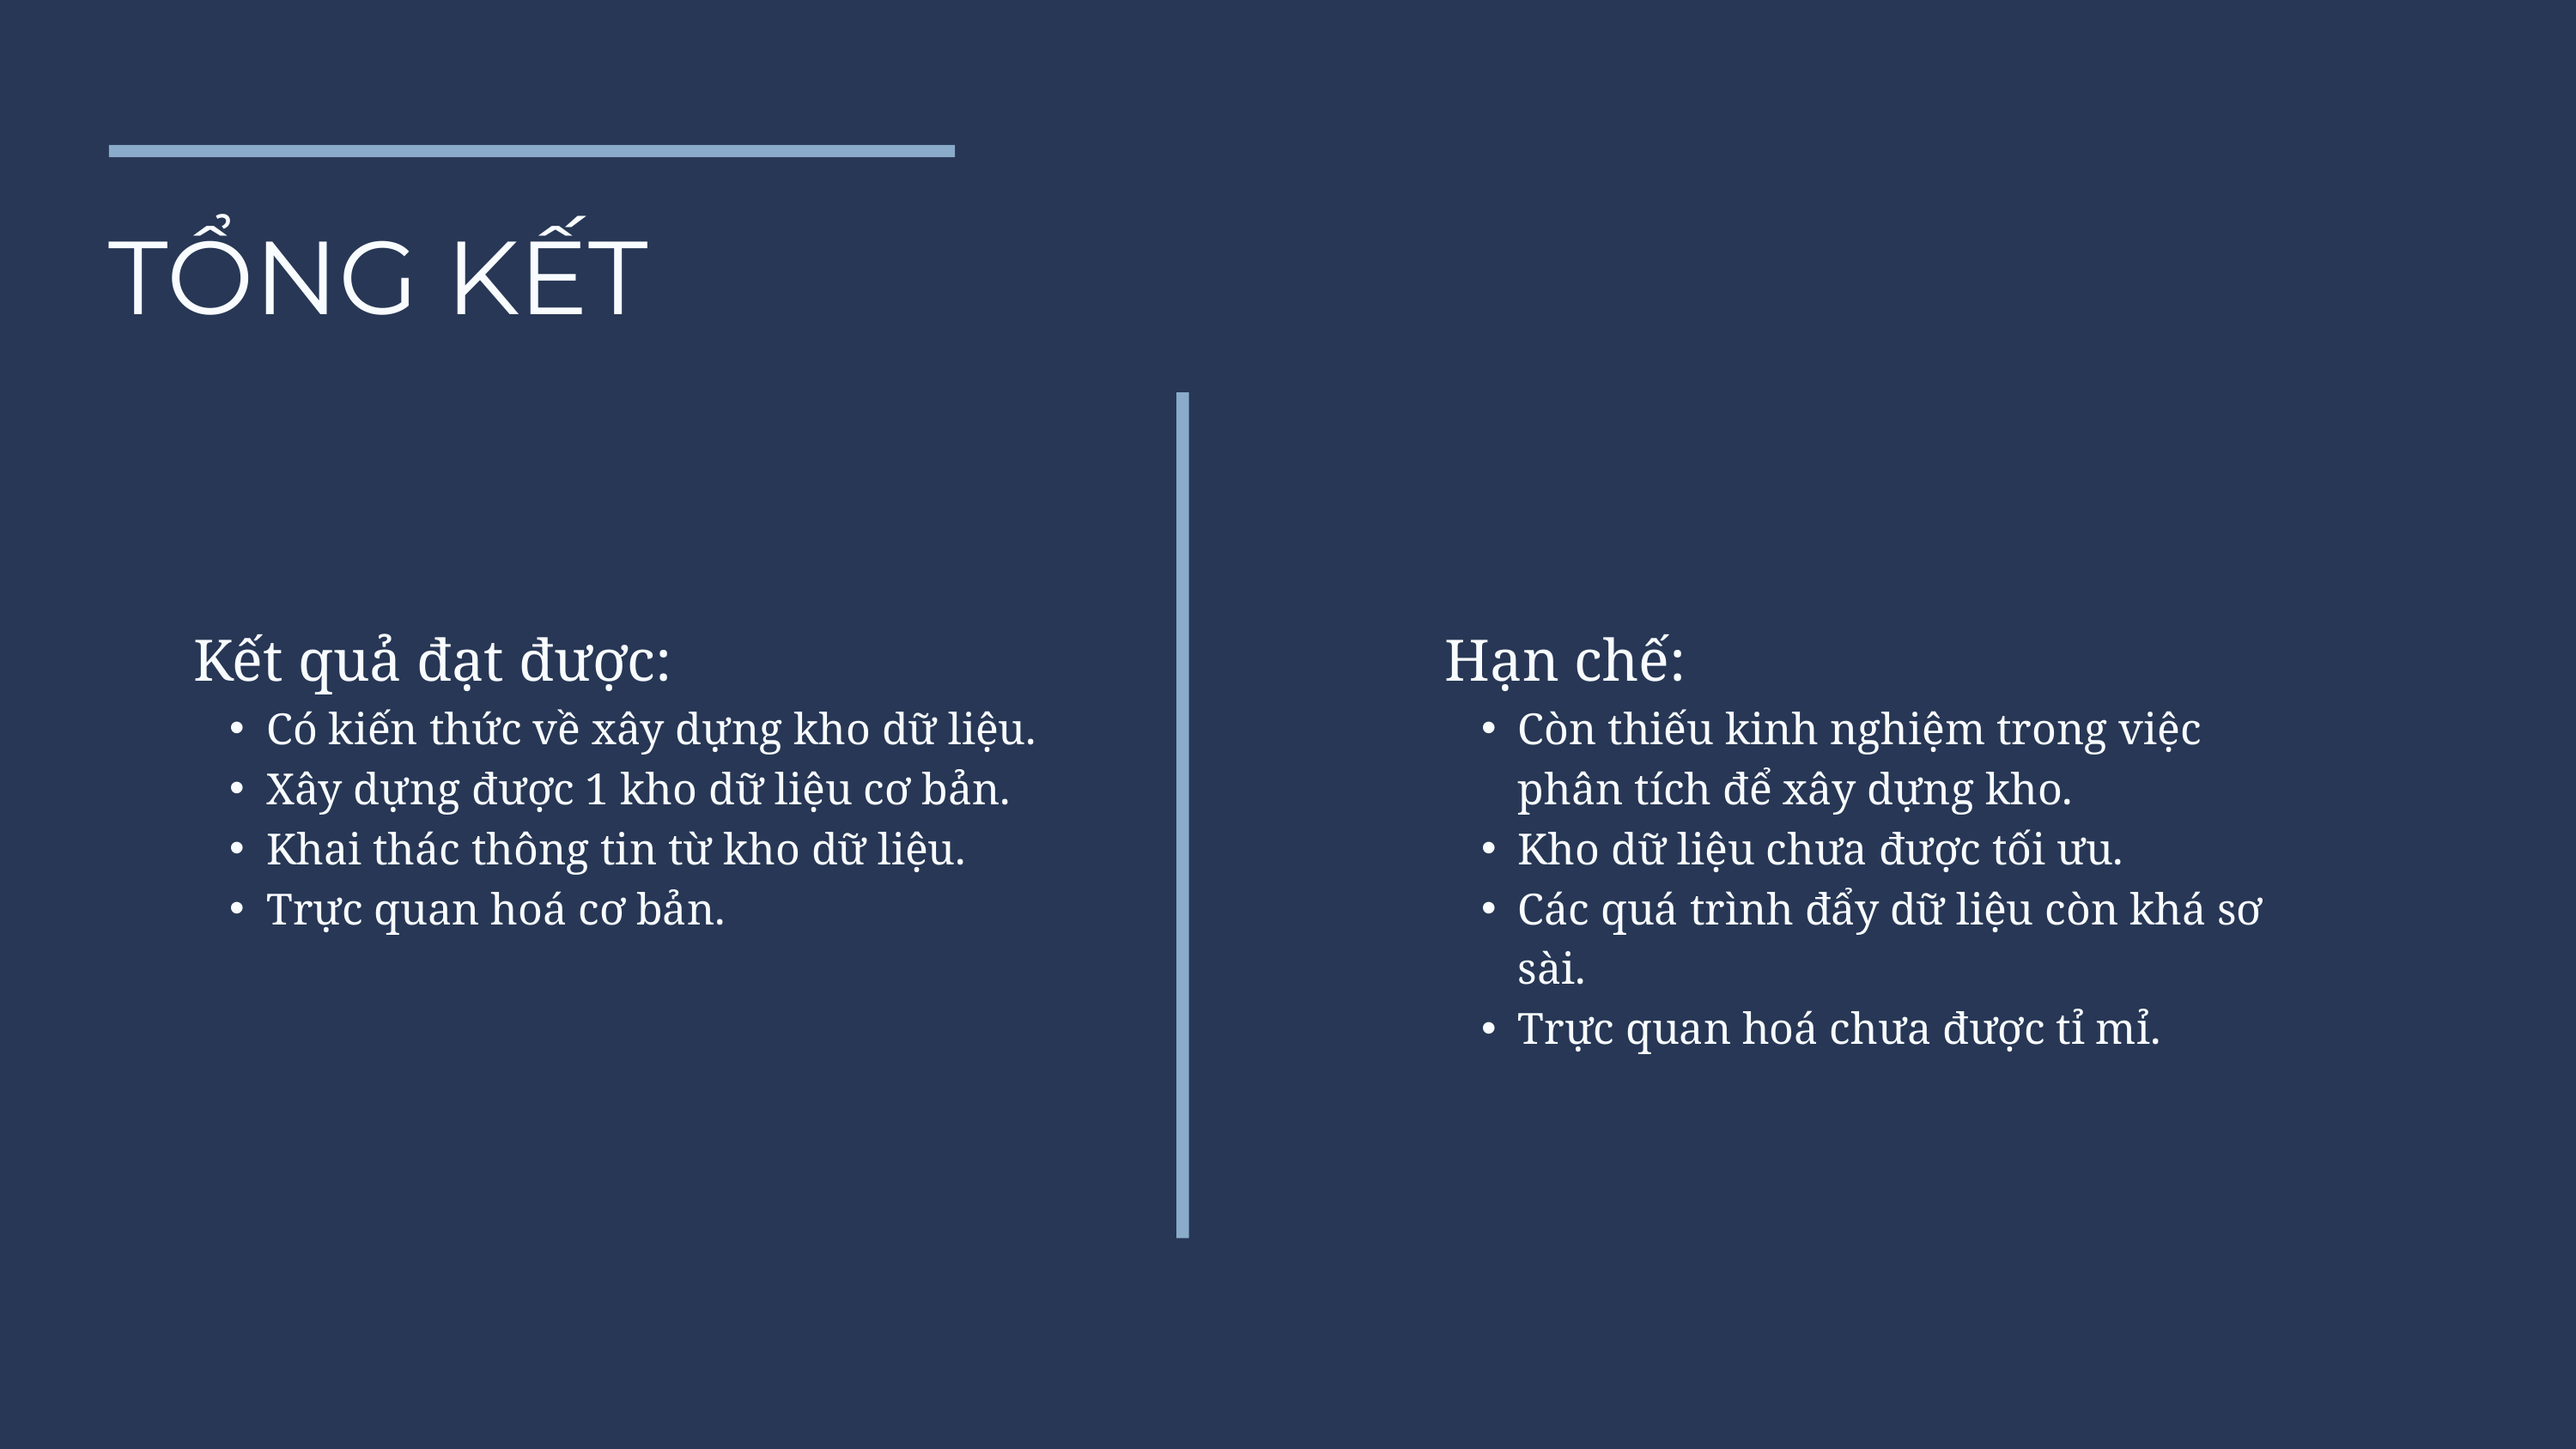

TỔNG KẾT
Kết quả đạt được:
Có kiến thức về xây dựng kho dữ liệu.
Xây dựng được 1 kho dữ liệu cơ bản.
Khai thác thông tin từ kho dữ liệu.
Trực quan hoá cơ bản.
Hạn chế:
Còn thiếu kinh nghiệm trong việc phân tích để xây dựng kho.
Kho dữ liệu chưa được tối ưu.
Các quá trình đẩy dữ liệu còn khá sơ sài.
Trực quan hoá chưa được tỉ mỉ.